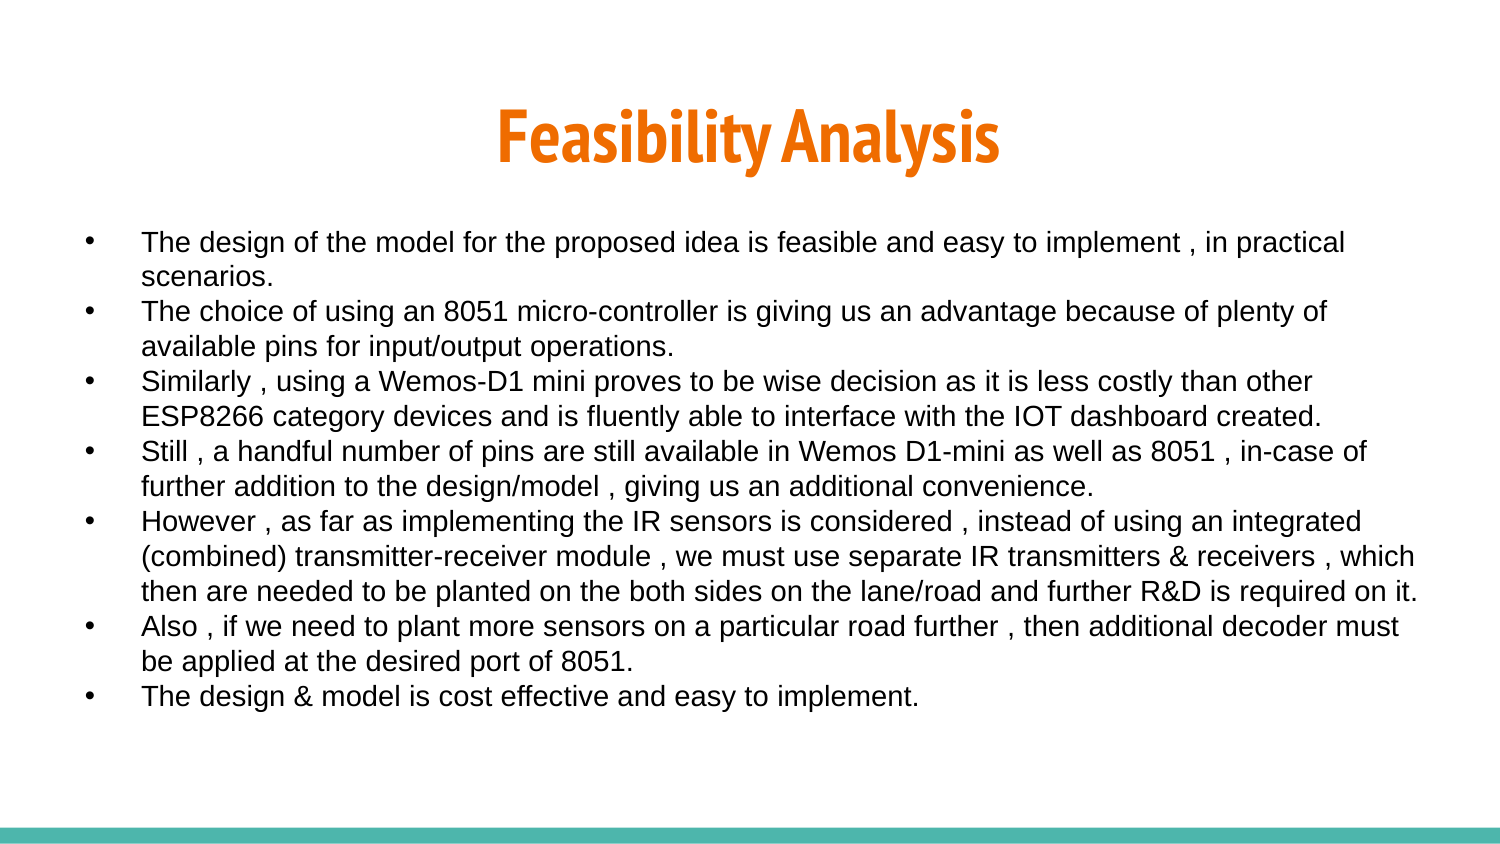

# Feasibility Analysis
The design of the model for the proposed idea is feasible and easy to implement , in practical scenarios.
The choice of using an 8051 micro-controller is giving us an advantage because of plenty of available pins for input/output operations.
Similarly , using a Wemos-D1 mini proves to be wise decision as it is less costly than other ESP8266 category devices and is fluently able to interface with the IOT dashboard created.
Still , a handful number of pins are still available in Wemos D1-mini as well as 8051 , in-case of further addition to the design/model , giving us an additional convenience.
However , as far as implementing the IR sensors is considered , instead of using an integrated (combined) transmitter-receiver module , we must use separate IR transmitters & receivers , which then are needed to be planted on the both sides on the lane/road and further R&D is required on it.
Also , if we need to plant more sensors on a particular road further , then additional decoder must be applied at the desired port of 8051.
The design & model is cost effective and easy to implement.